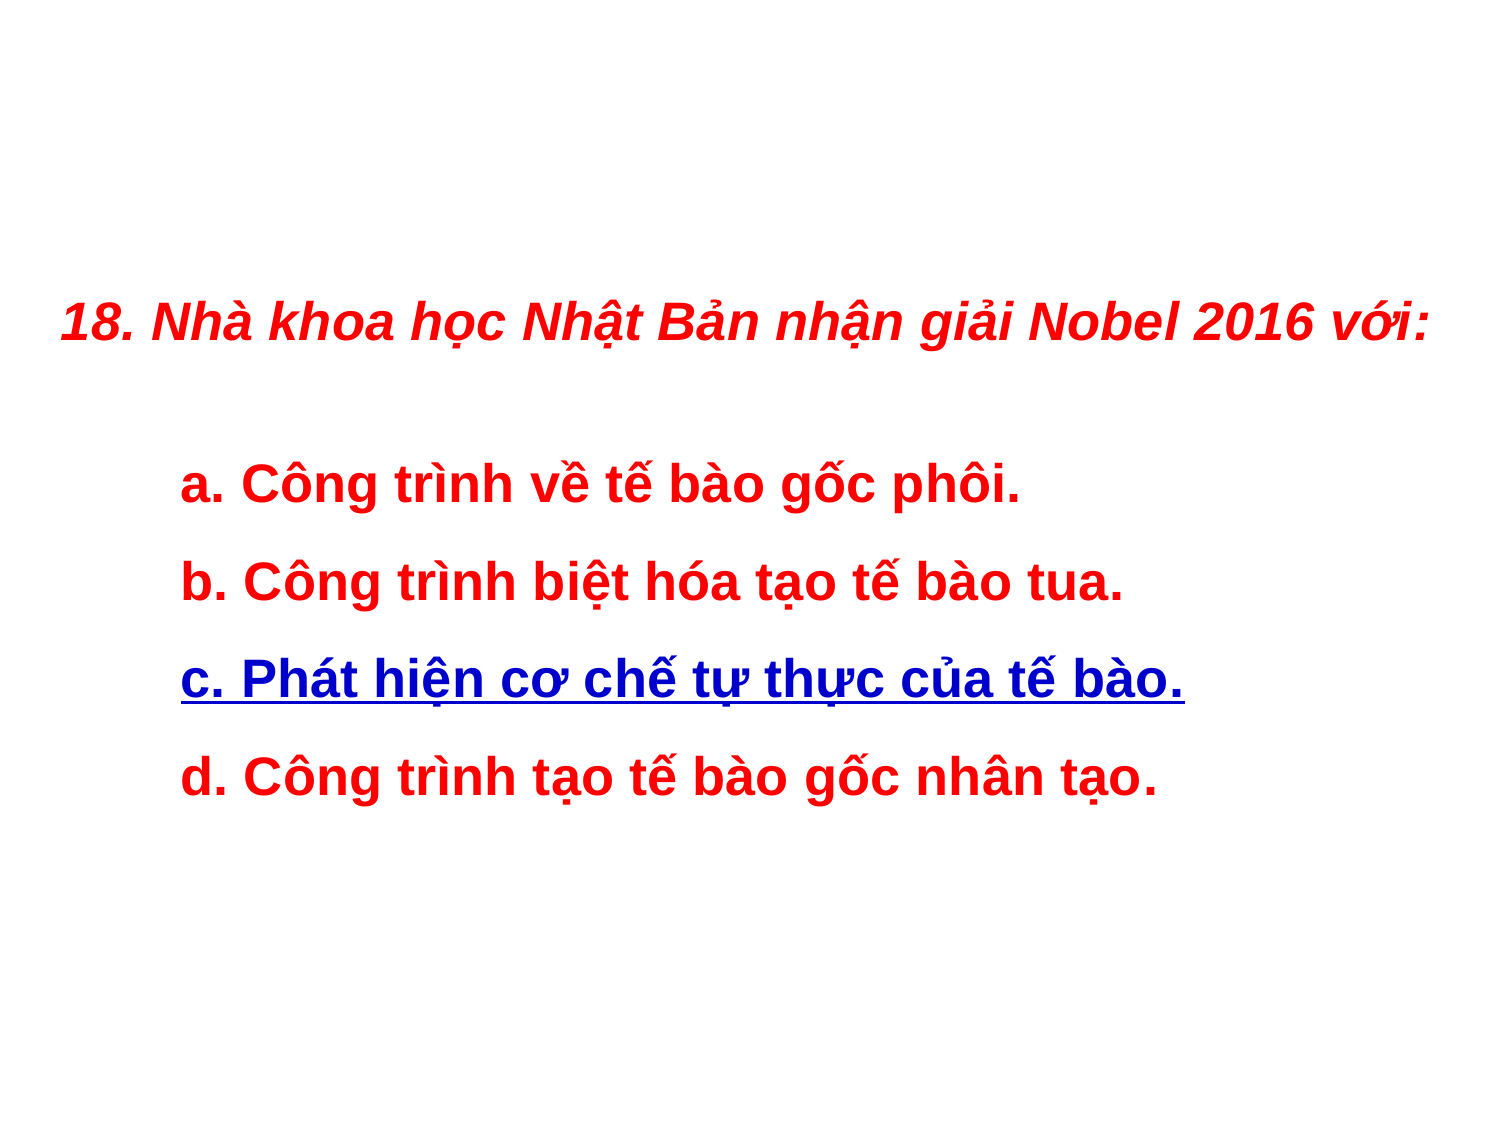

18. Nhà khoa học Nhật Bản nhận giải Nobel 2016 với:

        a. Công trình về tế bào gốc phôi.
        b. Công trình biệt hóa tạo tế bào tua.
        c. Phát hiện cơ chế tự thực của tế bào.
        d. Công trình tạo tế bào gốc nhân tạo.